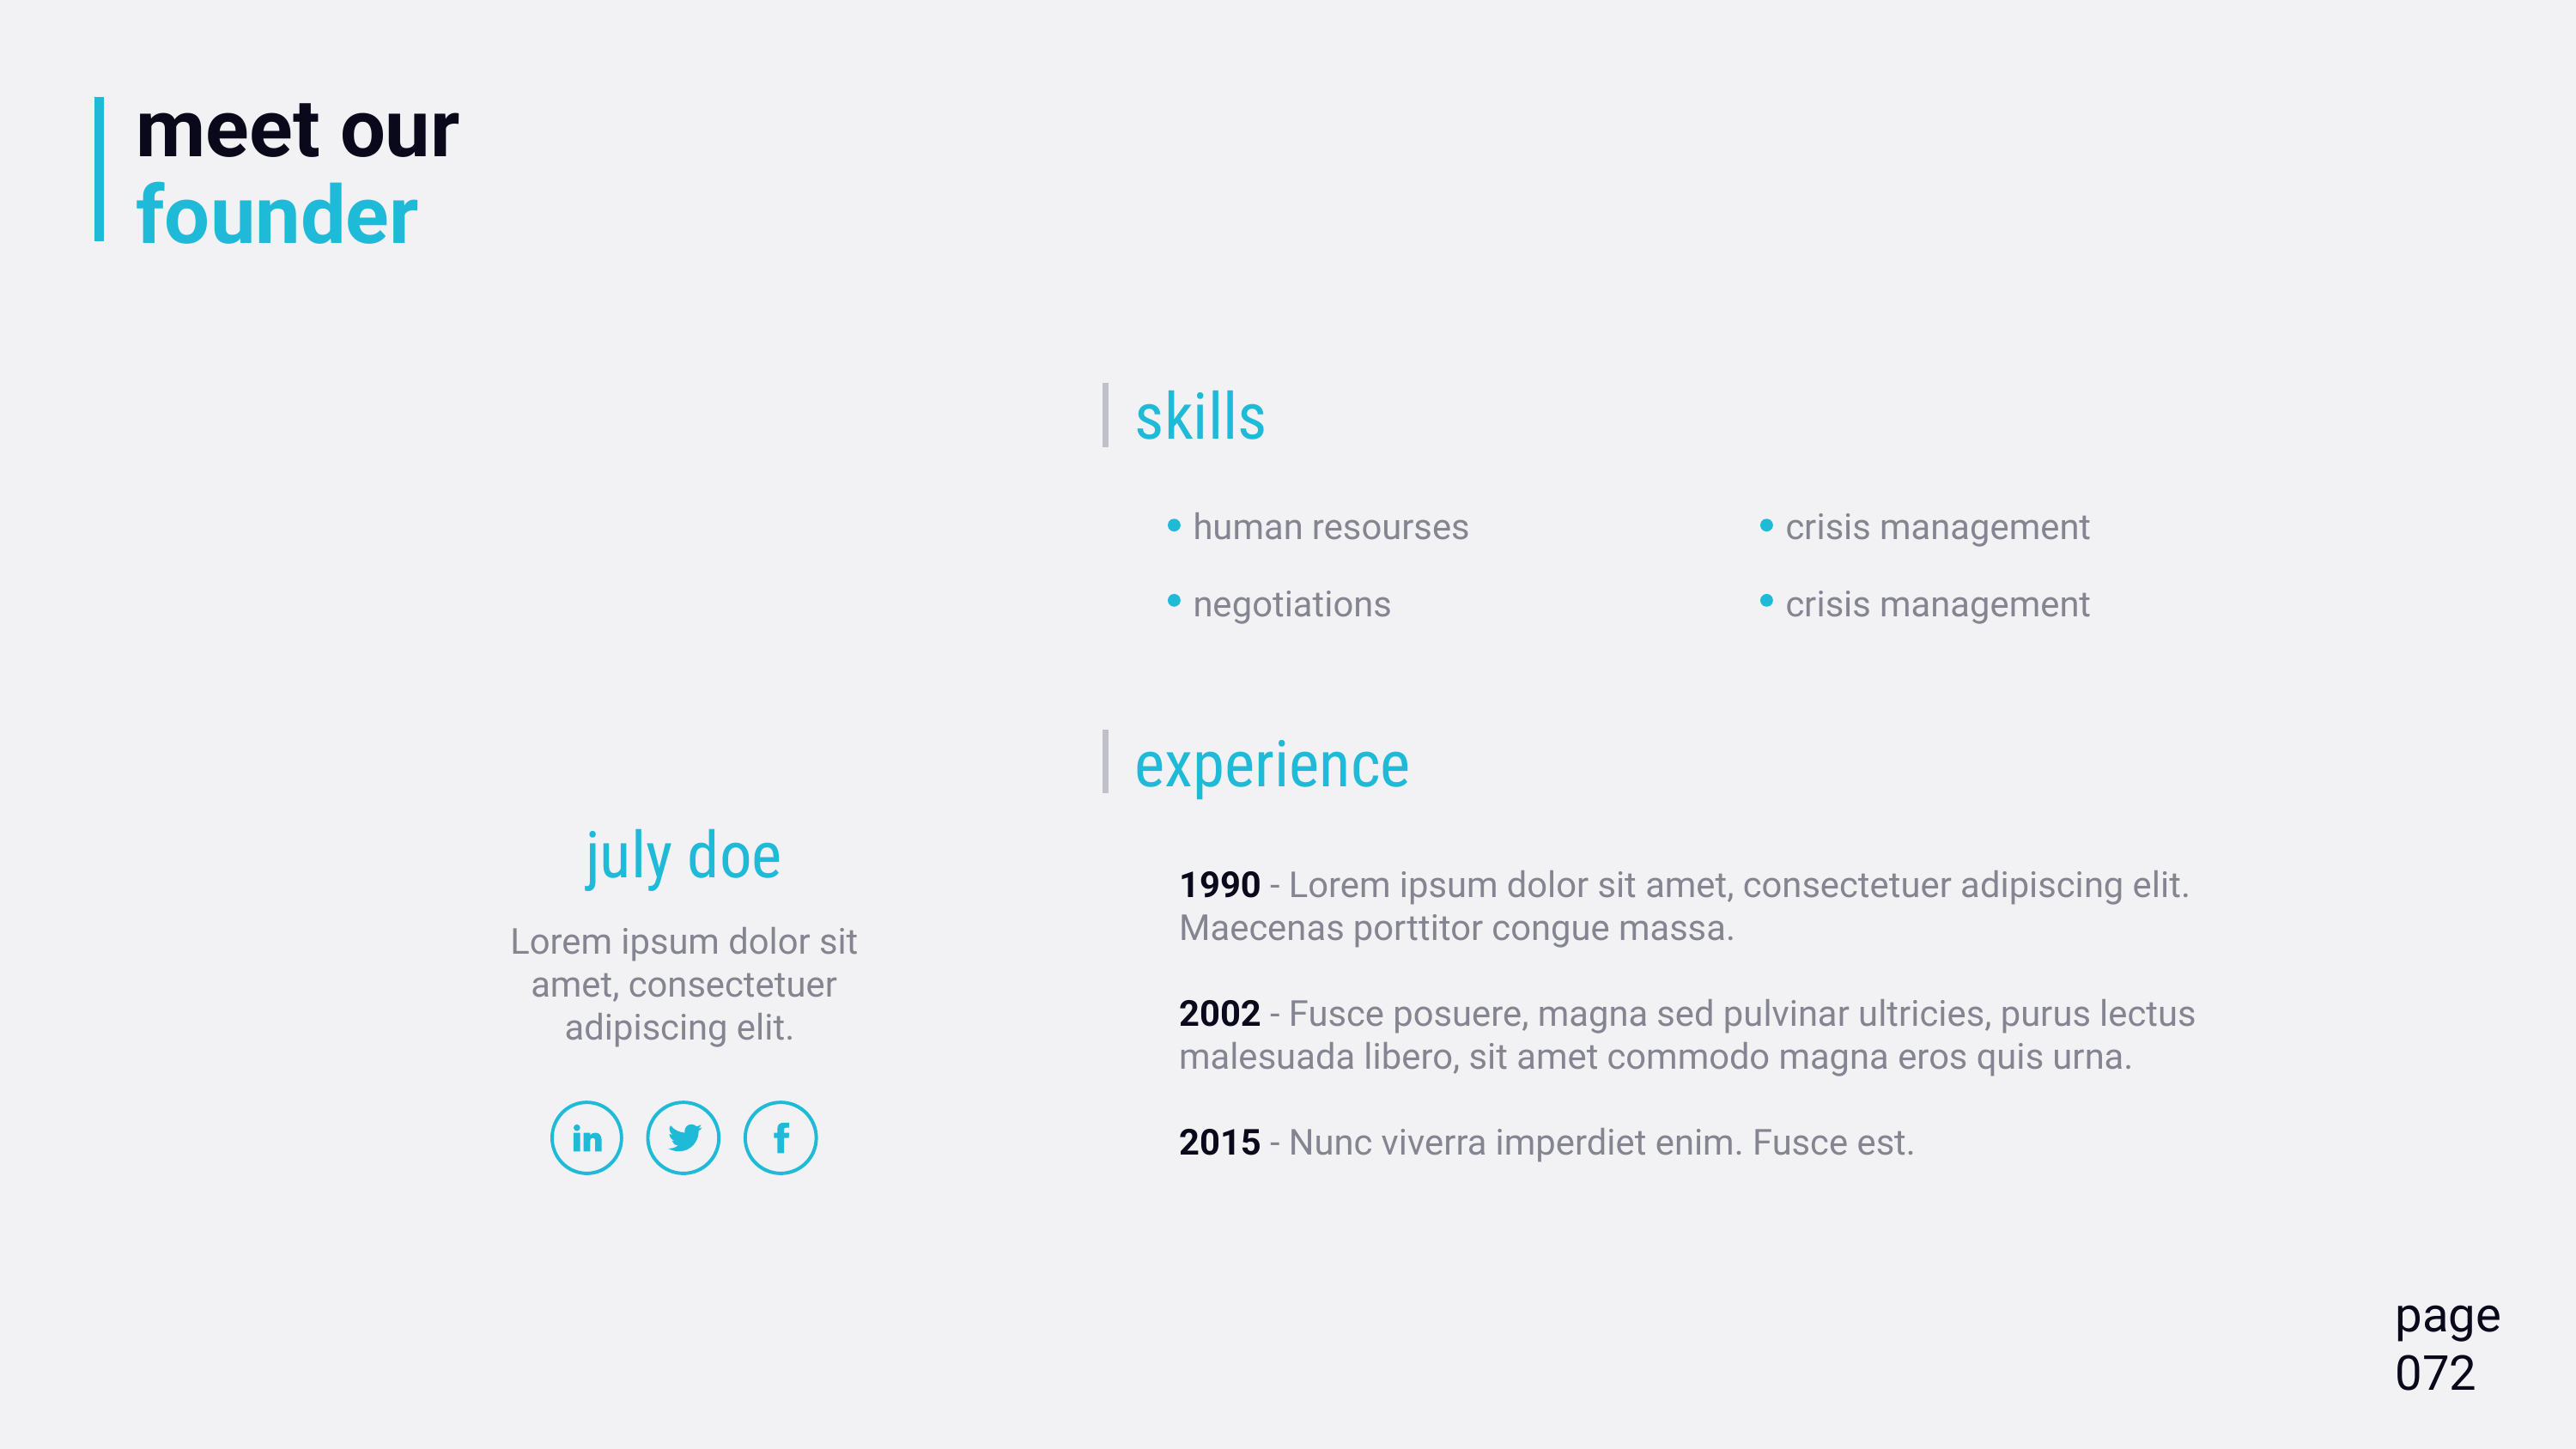

# meet our founder

skills
human resourses

crisis management

negotiations

crisis management

experience
1990 - Lorem ipsum dolor sit amet, consectetuer adipiscing elit. Maecenas porttitor congue massa.

2002 - Fusce posuere, magna sed pulvinar ultricies, purus lectus malesuada libero, sit amet commodo magna eros quis urna.

2015 - Nunc viverra imperdiet enim. Fusce est.
july doe
Lorem ipsum dolor sit amet, consectetuer adipiscing elit.

page
072